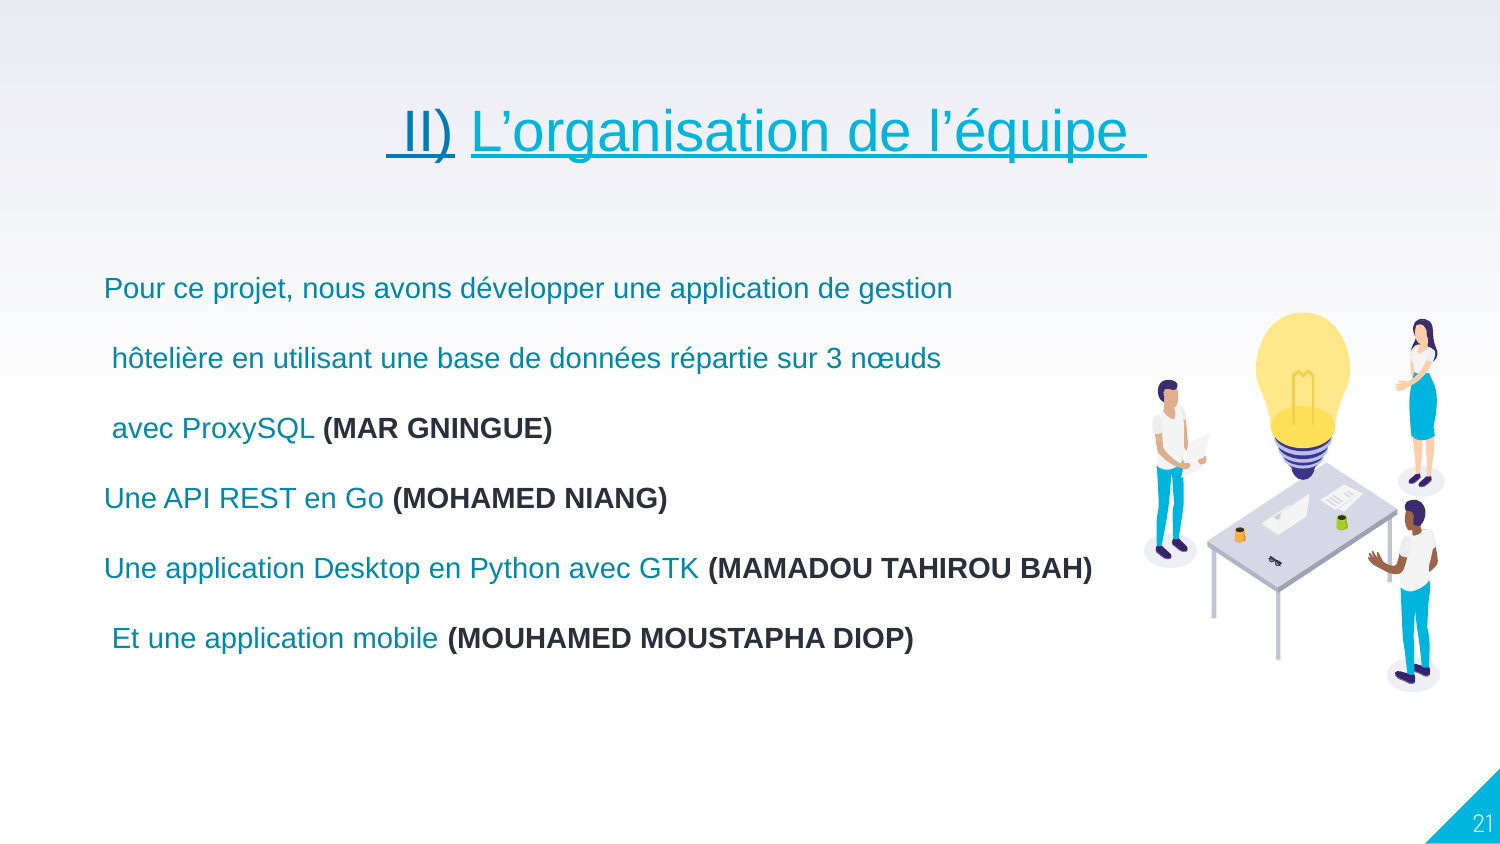

II) L’organisation de l’équipe
Pour ce projet, nous avons développer une application de gestion

 hôtelière en utilisant une base de données répartie sur 3 nœuds

 avec ProxySQL (MAR GNINGUE)

Une API REST en Go (MOHAMED NIANG)

Une application Desktop en Python avec GTK (MAMADOU TAHIROU BAH)

 Et une application mobile (MOUHAMED MOUSTAPHA DIOP)

21